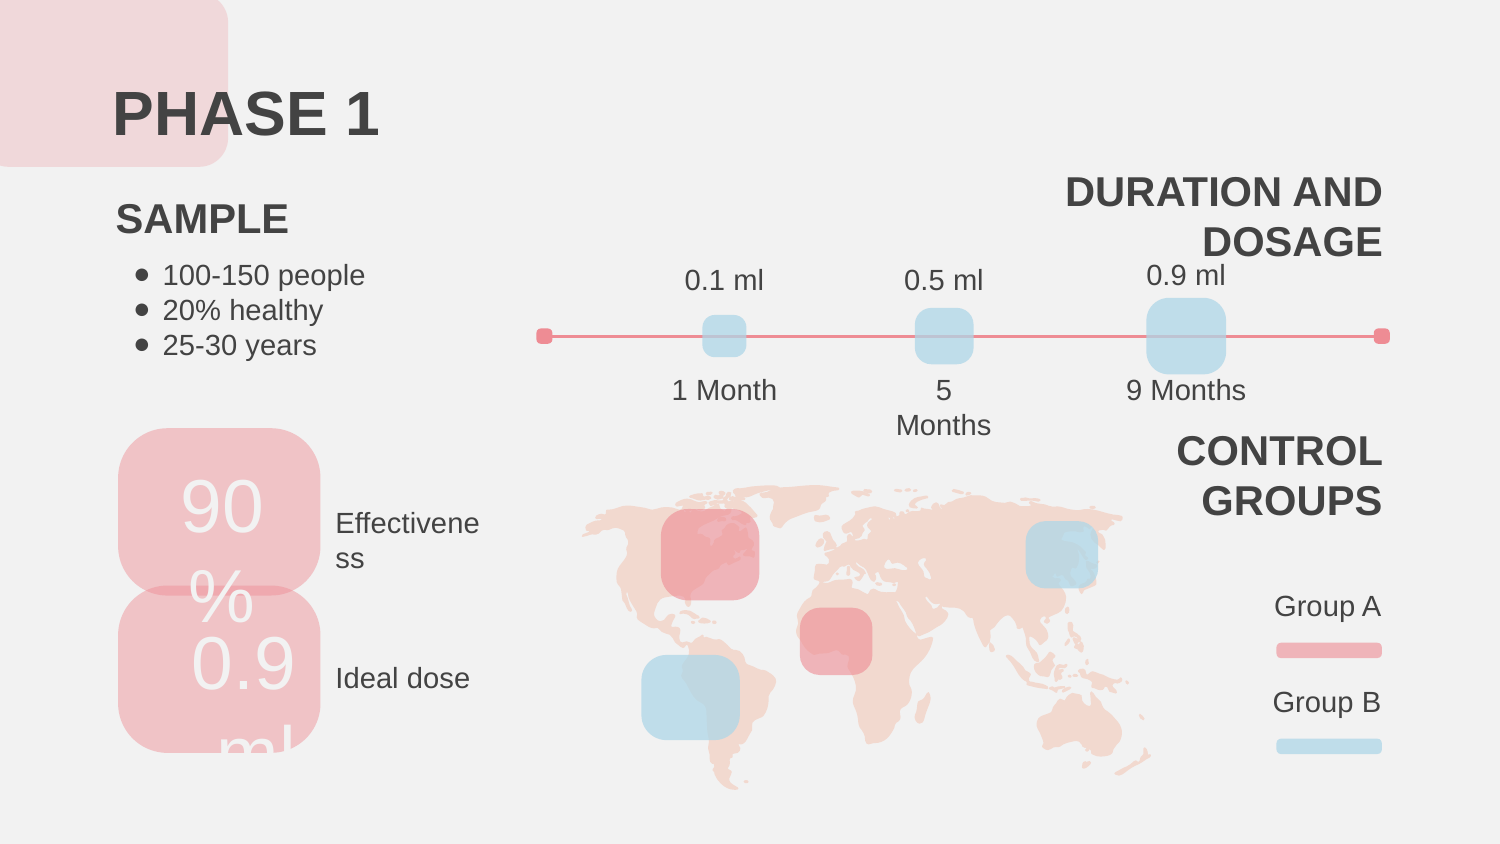

# PHASE 1
DURATION AND DOSAGE
SAMPLE
0.9 ml
100-150 people
20% healthy
25-30 years
0.1 ml
0.5 ml

1 Month
5 Months
9 Months

CONTROL GROUPS
90%

Effectiveness

Group A

0.9ml

Ideal dose

Group B